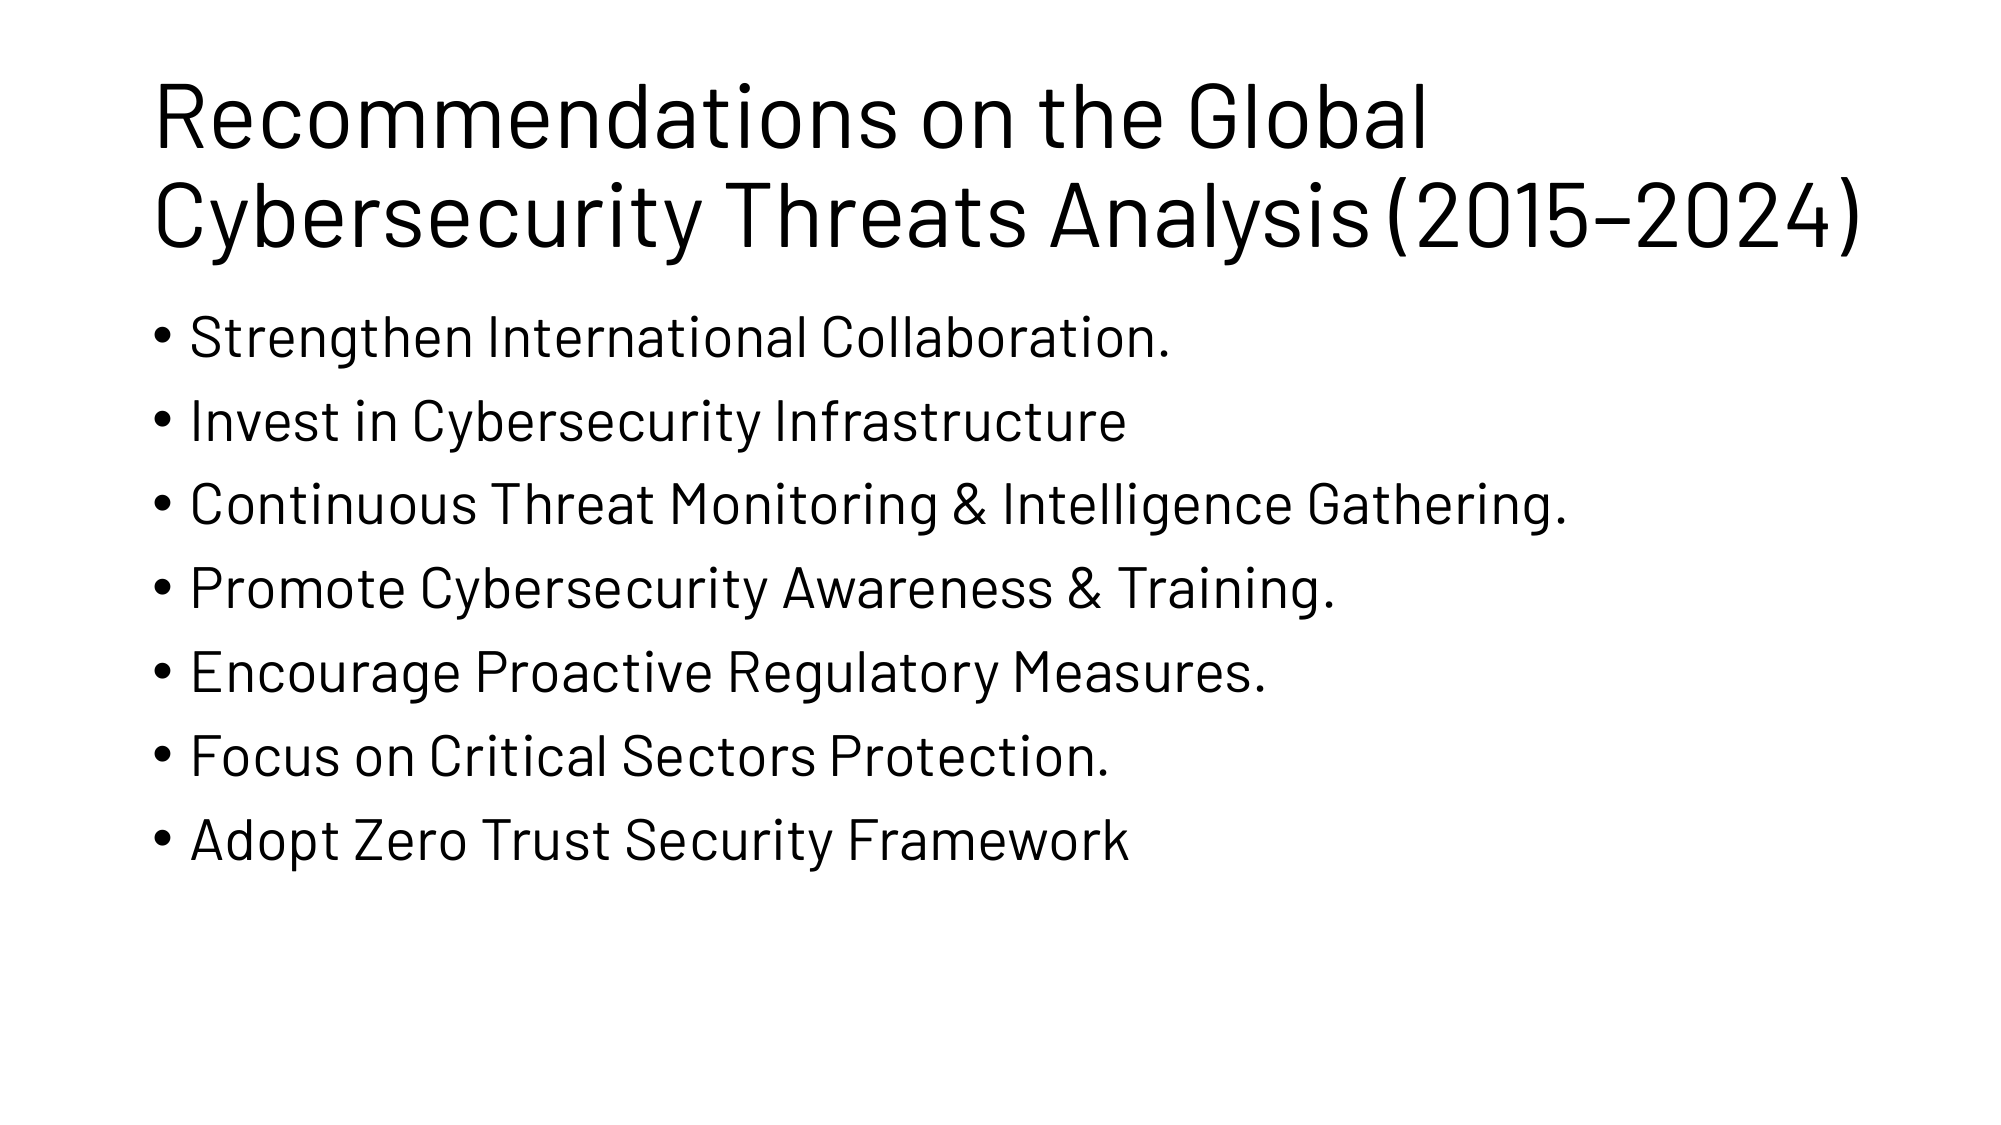

# Recommendations on the Global Cybersecurity Threats Analysis (2015–2024)
Strengthen International Collaboration.
Invest in Cybersecurity Infrastructure
Continuous Threat Monitoring & Intelligence Gathering.
Promote Cybersecurity Awareness & Training.
Encourage Proactive Regulatory Measures.
Focus on Critical Sectors Protection.
Adopt Zero Trust Security Framework